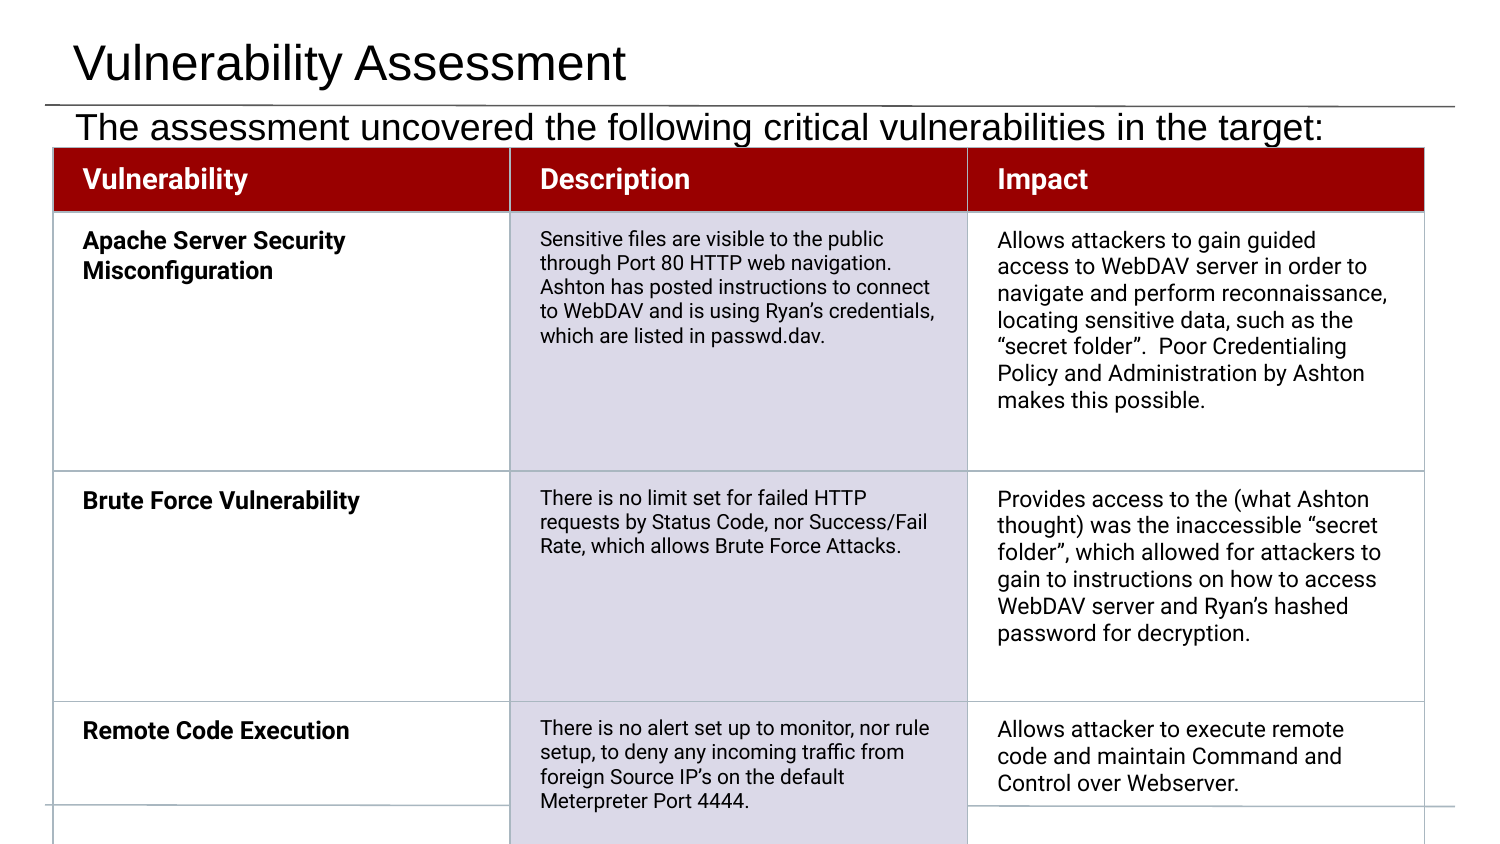

# Vulnerability Assessment
The assessment uncovered the following critical vulnerabilities in the target:
| Vulnerability | Description | Impact |
| --- | --- | --- |
| Apache Server Security Misconfiguration | Sensitive files are visible to the public through Port 80 HTTP web navigation. Ashton has posted instructions to connect to WebDAV and is using Ryan’s credentials, which are listed in passwd.dav. | Allows attackers to gain guided access to WebDAV server in order to navigate and perform reconnaissance, locating sensitive data, such as the “secret folder”. Poor Credentialing Policy and Administration by Ashton makes this possible. |
| Brute Force Vulnerability | There is no limit set for failed HTTP requests by Status Code, nor Success/Fail Rate, which allows Brute Force Attacks. | Provides access to the (what Ashton thought) was the inaccessible “secret folder”, which allowed for attackers to gain to instructions on how to access WebDAV server and Ryan’s hashed password for decryption. |
| Remote Code Execution | There is no alert set up to monitor, nor rule setup, to deny any incoming traffic from foreign Source IP’s on the default Meterpreter Port 4444. | Allows attacker to execute remote code and maintain Command and Control over Webserver. |